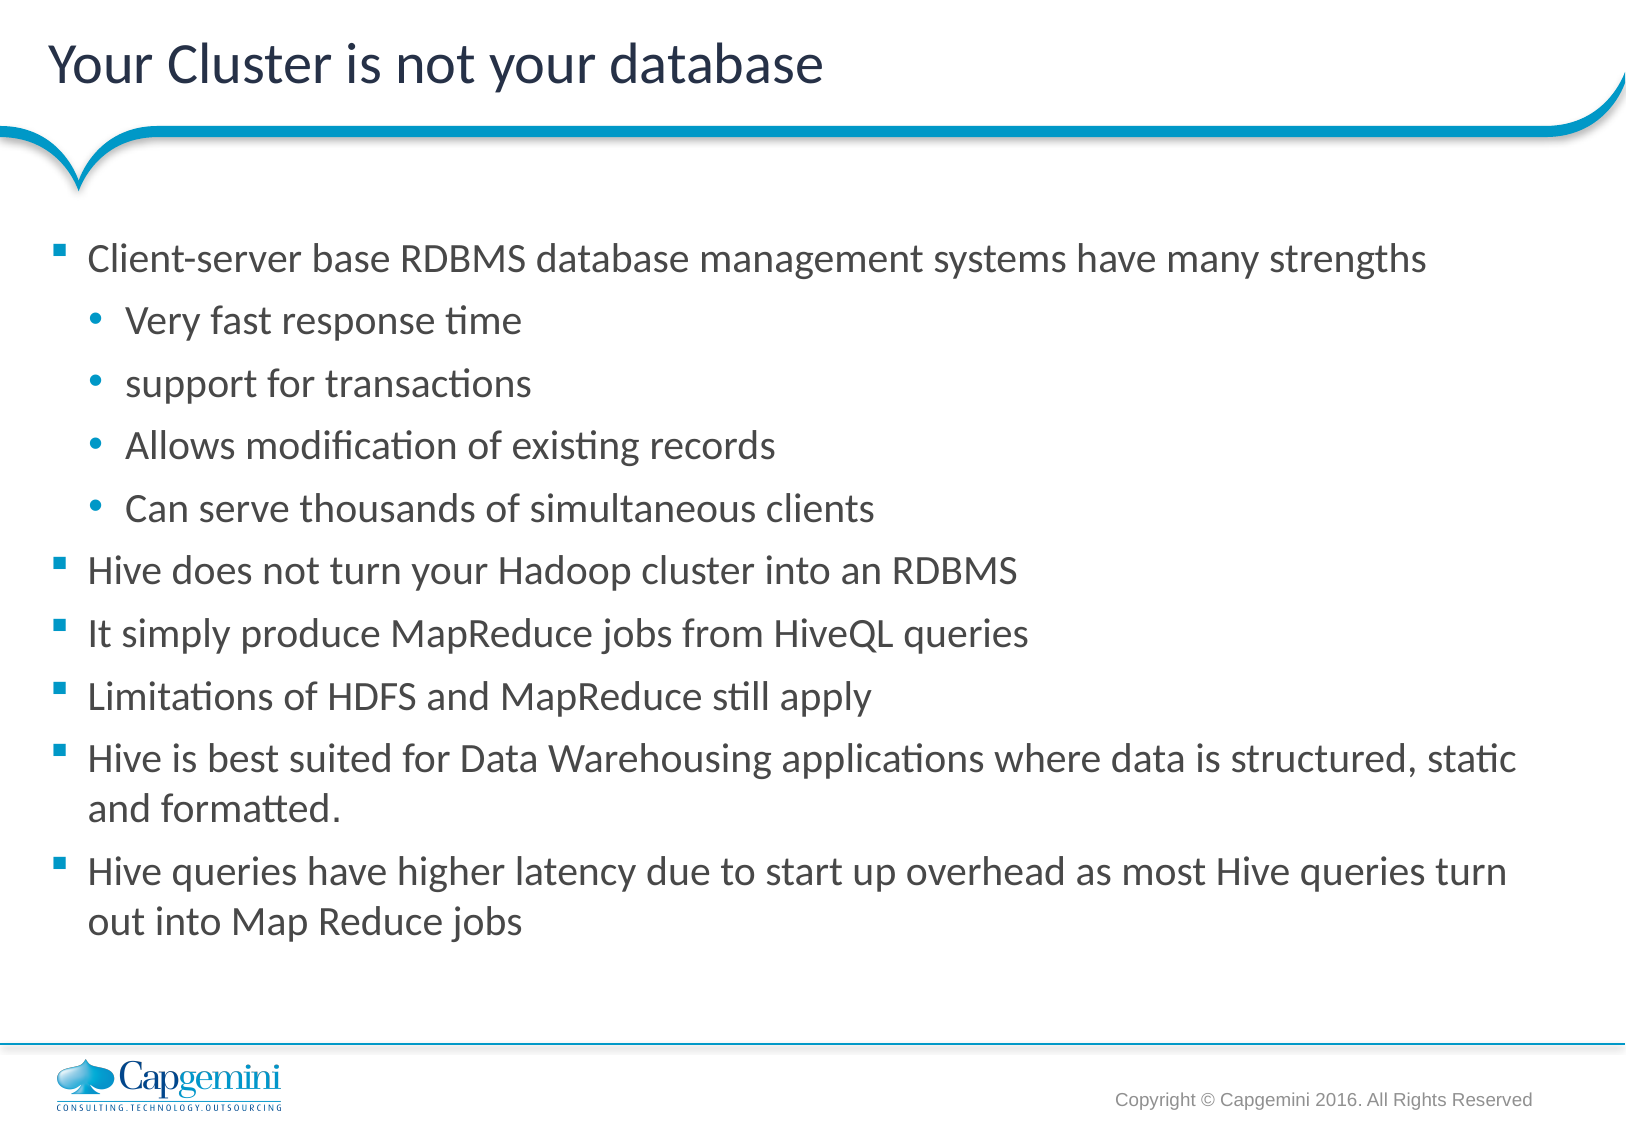

# Your Cluster is not your database
Client-server base RDBMS database management systems have many strengths
Very fast response time
support for transactions
Allows modification of existing records
Can serve thousands of simultaneous clients
Hive does not turn your Hadoop cluster into an RDBMS
It simply produce MapReduce jobs from HiveQL queries
Limitations of HDFS and MapReduce still apply
Hive is best suited for Data Warehousing applications where data is structured, static and formatted.
Hive queries have higher latency due to start up overhead as most Hive queries turn out into Map Reduce jobs